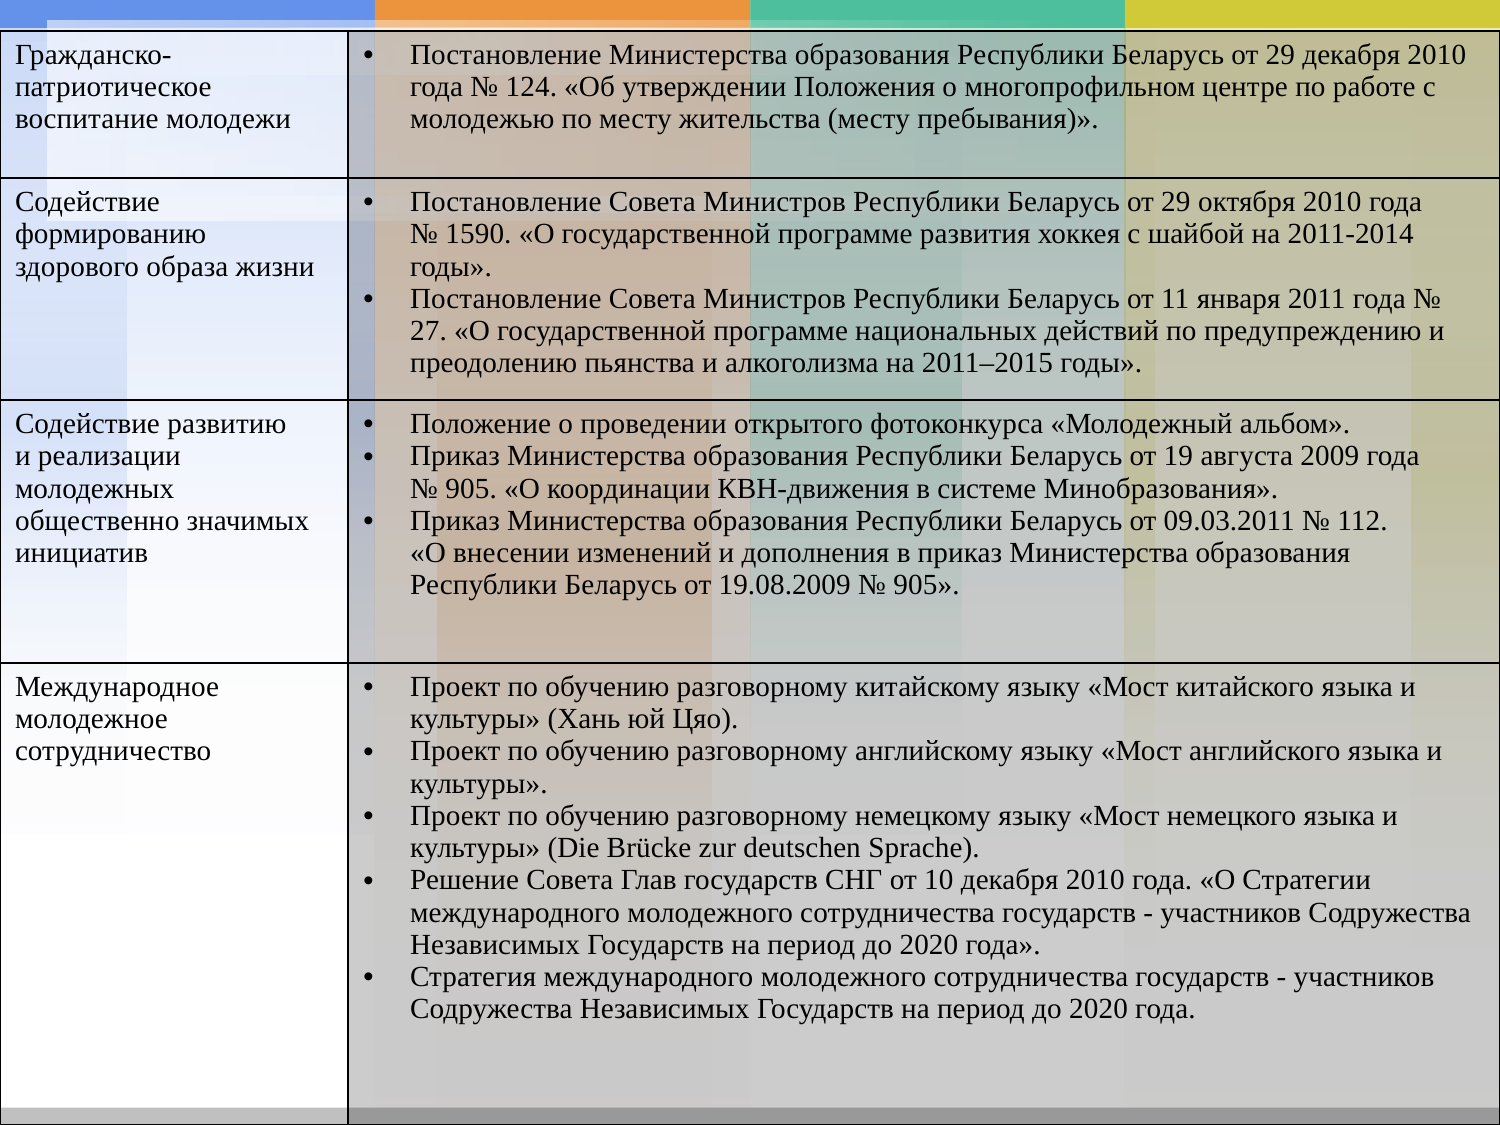

| Гражданско-патриотическое воспитание молодежи | Постановление Министерства образования Республики Беларусь от 29 декабря 2010 года № 124. «Об утверждении Положения о многопрофильном центре по работе с молодежью по месту жительства (месту пребывания)». |
| --- | --- |
| Содействие формированию здорового образа жизни | Постановление Совета Министров Республики Беларусь от 29 октября 2010 года № 1590. «О государственной программе развития хоккея с шайбой на 2011-2014 годы». Постановление Совета Министров Республики Беларусь от 11 января 2011 года № 27. «О государственной программе национальных действий по предупреждению и преодолению пьянства и алкоголизма на 2011–2015 годы». |
| Содействие развитию и реализации молодежных общественно значимых инициатив | Положение о проведении открытого фотоконкурса «Молодежный альбом». Приказ Министерства образования Республики Беларусь от 19 августа 2009 года № 905. «О координации КВН-движения в системе Минобразования». Приказ Министерства образования Республики Беларусь от 09.03.2011 № 112. «О внесении изменений и дополнения в приказ Министерства образования Республики Беларусь от 19.08.2009 № 905». |
| Международное молодежное сотрудничество | Проект по обучению разговорному китайскому языку «Мост китайского языка и культуры» (Хань юй Цяо). Проект по обучению разговорному английскому языку «Мост английского языка и культуры». Проект по обучению разговорному немецкому языку «Мост немецкого языка и культуры» (Die Brücke zur deutschen Sprache). Решение Совета Глав государств СНГ от 10 декабря 2010 года. «О Стратегии международного молодежного сотрудничества государств - участников Содружества Независимых Государств на период до 2020 года». Стратегия международного молодежного сотрудничества государств - участников Содружества Независимых Государств на период до 2020 года. |